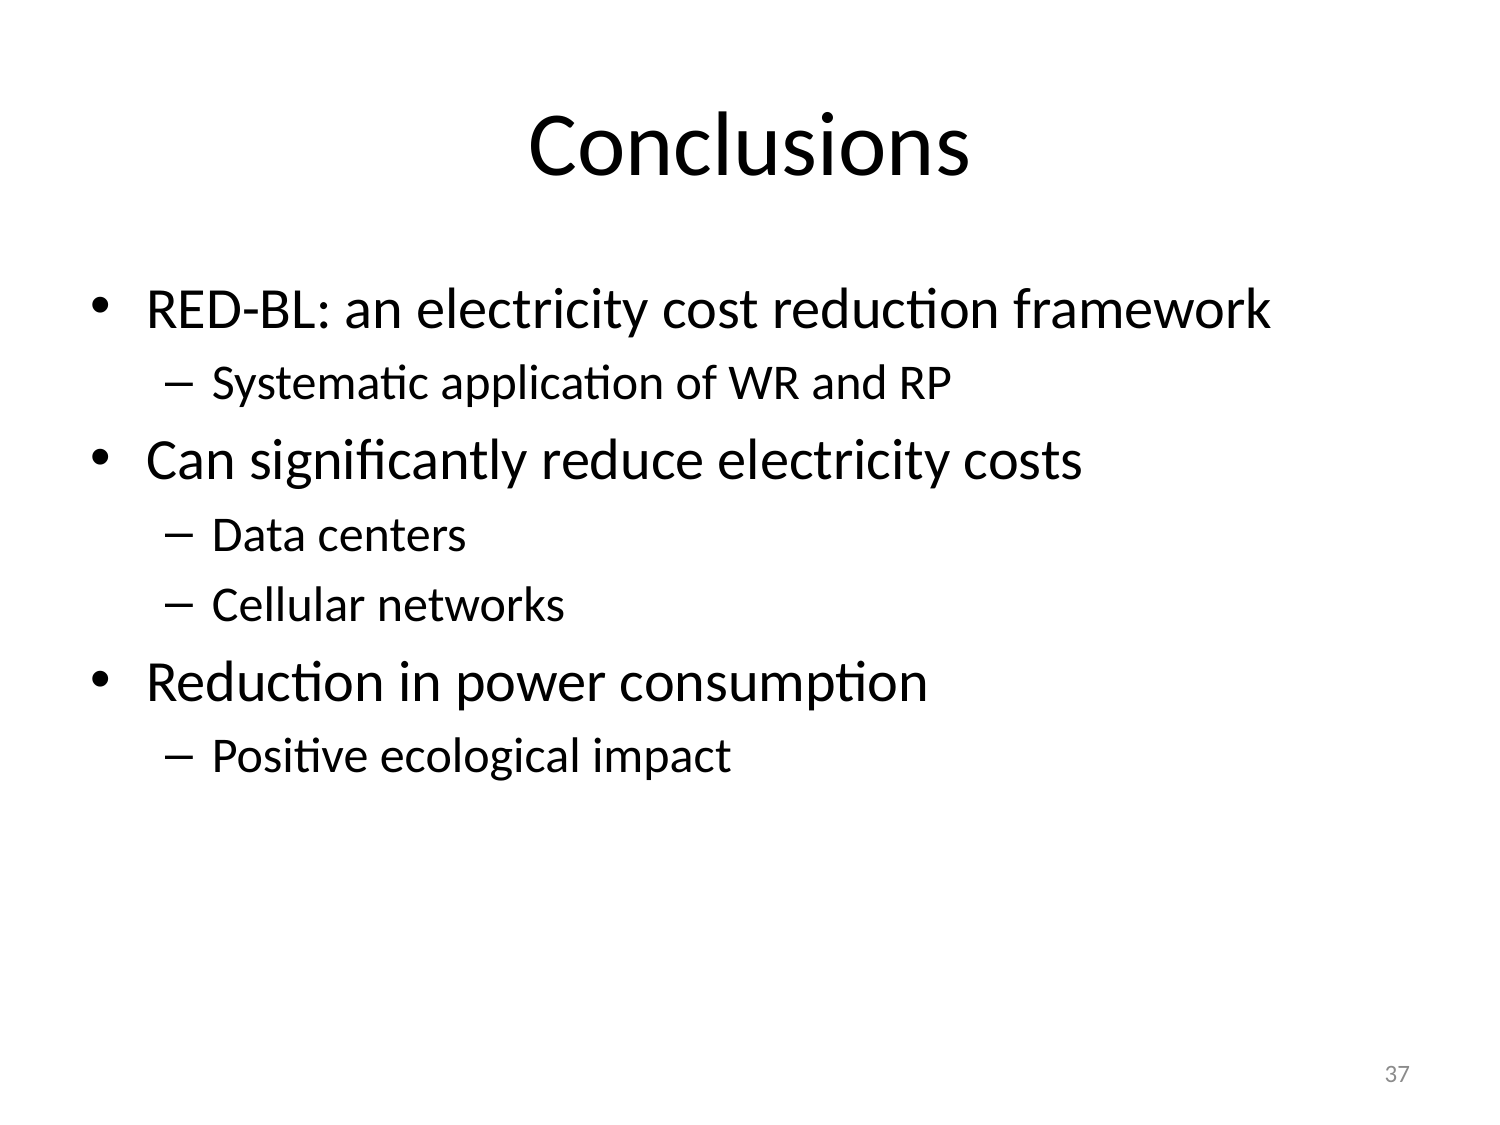

# Conclusions
RED-BL: an electricity cost reduction framework
Systematic application of WR and RP
Can significantly reduce electricity costs
Data centers
Cellular networks
Reduction in power consumption
Positive ecological impact
37